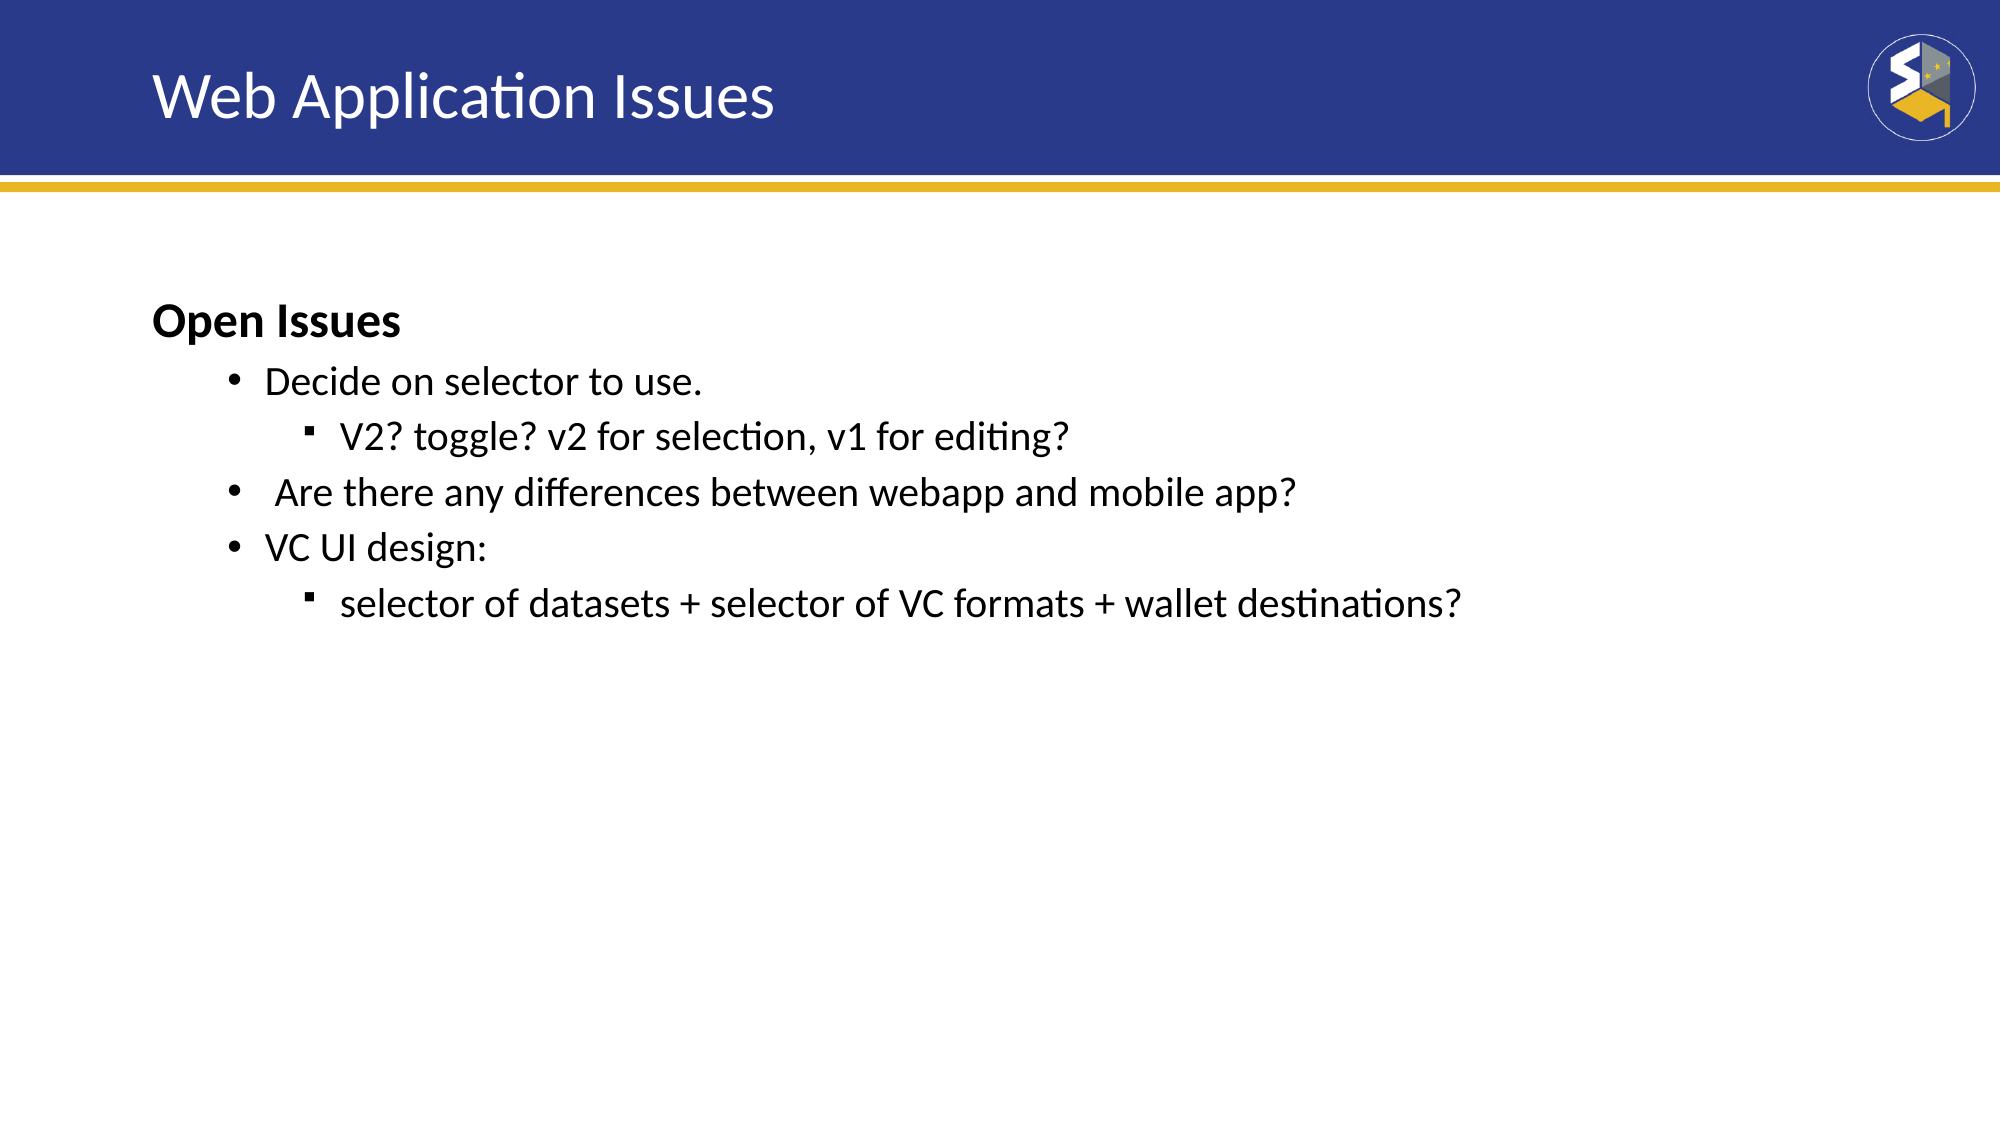

# Web Application Issues
Open Issues
Decide on selector to use.
V2? toggle? v2 for selection, v1 for editing?
 Are there any differences between webapp and mobile app?
VC UI design:
selector of datasets + selector of VC formats + wallet destinations?